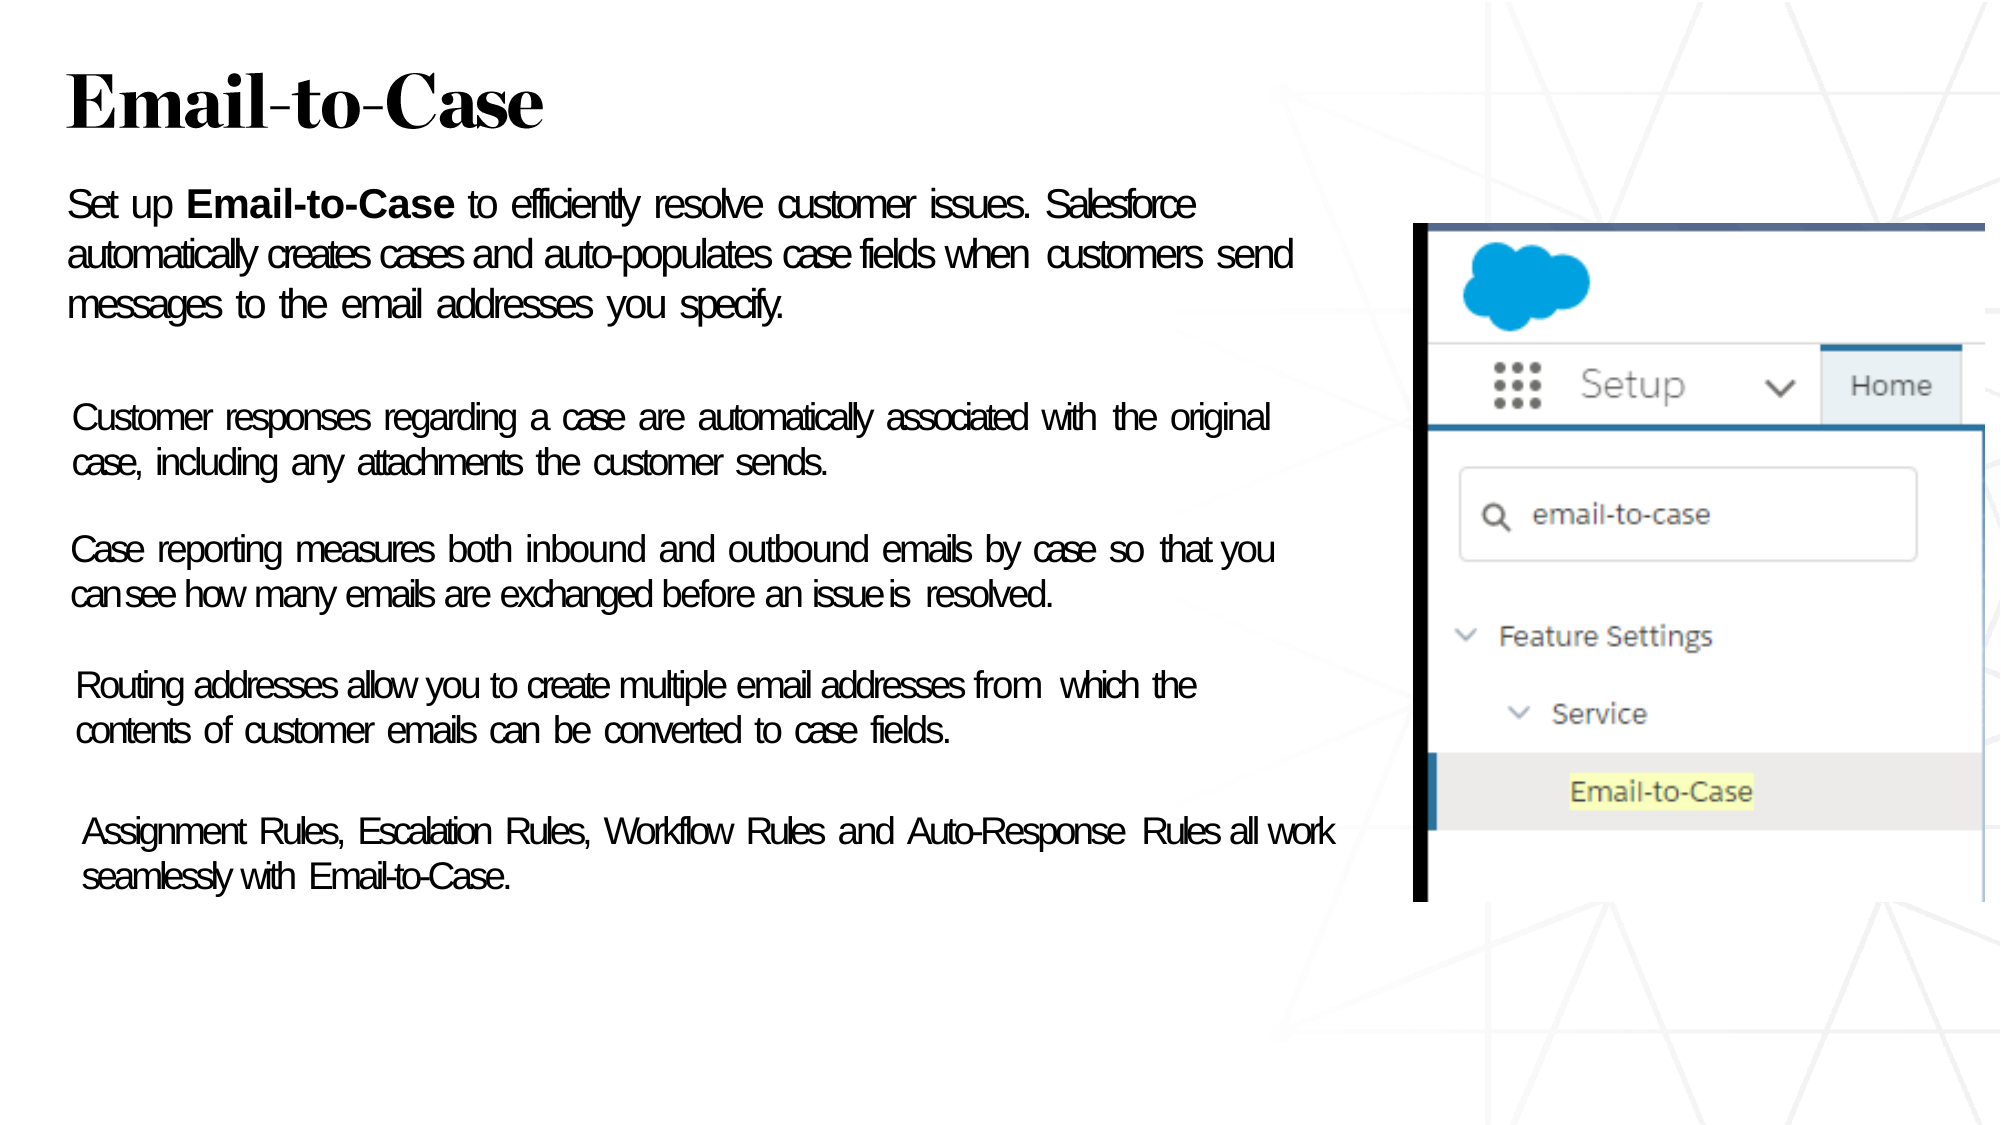

# Set up Email-to-Case to efficiently resolve customer issues. Salesforce  automatically creates cases and auto-populates case fields when  customers send messages to the email addresses you specify.

Customer responses regarding a case are automatically associated with  the original case, including any attachments the customer sends.
Case reporting measures both inbound and outbound emails by case so  that you can see how many emails are exchanged before an issue is  resolved.
Routing addresses allow you to create multiple email addresses from  which the contents of customer emails can be converted to case fields.

Assignment Rules, Escalation Rules, Workflow Rules and Auto-Response  Rules all work seamlessly with Email-to-Case.